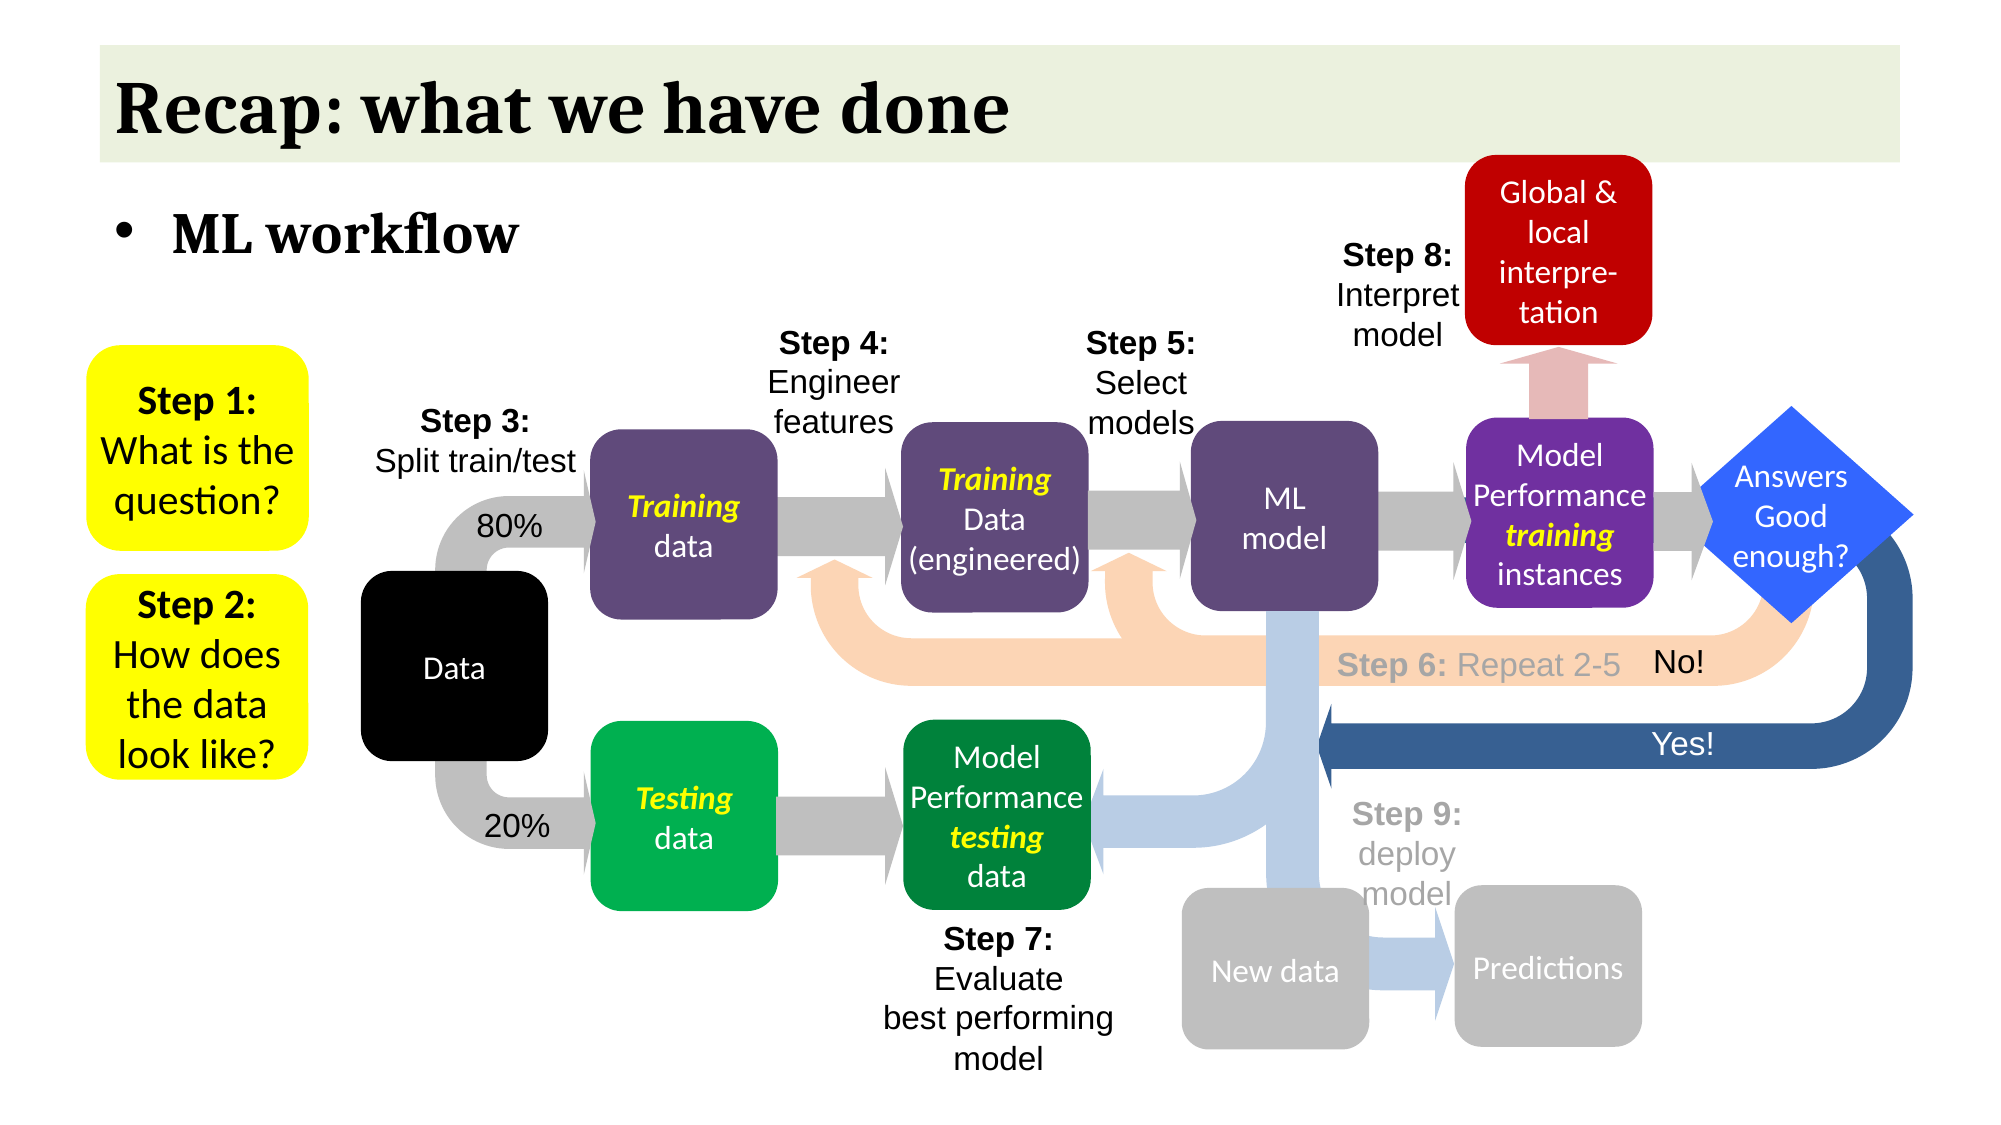

# Recap: what we have done
Global & local
interpre-tation
Step 8:
Interpret
model

ML workflow

Step 4:
Engineer
features
Training
Data
(engineered)

Step 5:
Select
models
ML
model

Step 1:
What is the question?
Step 3:
Split train/test
Training
data

80%
Testing
data

20%
Answers
Good
enough?

Model
Performance
training
instances

Yes!

No!
Step 6: Repeat 2-5
Data
Step 2:
How does the data look like?

Predictions
New data
Step 9:
deploy
model
Model
Performance
testing
data

Step 7:
Evaluate
best performing
model
34